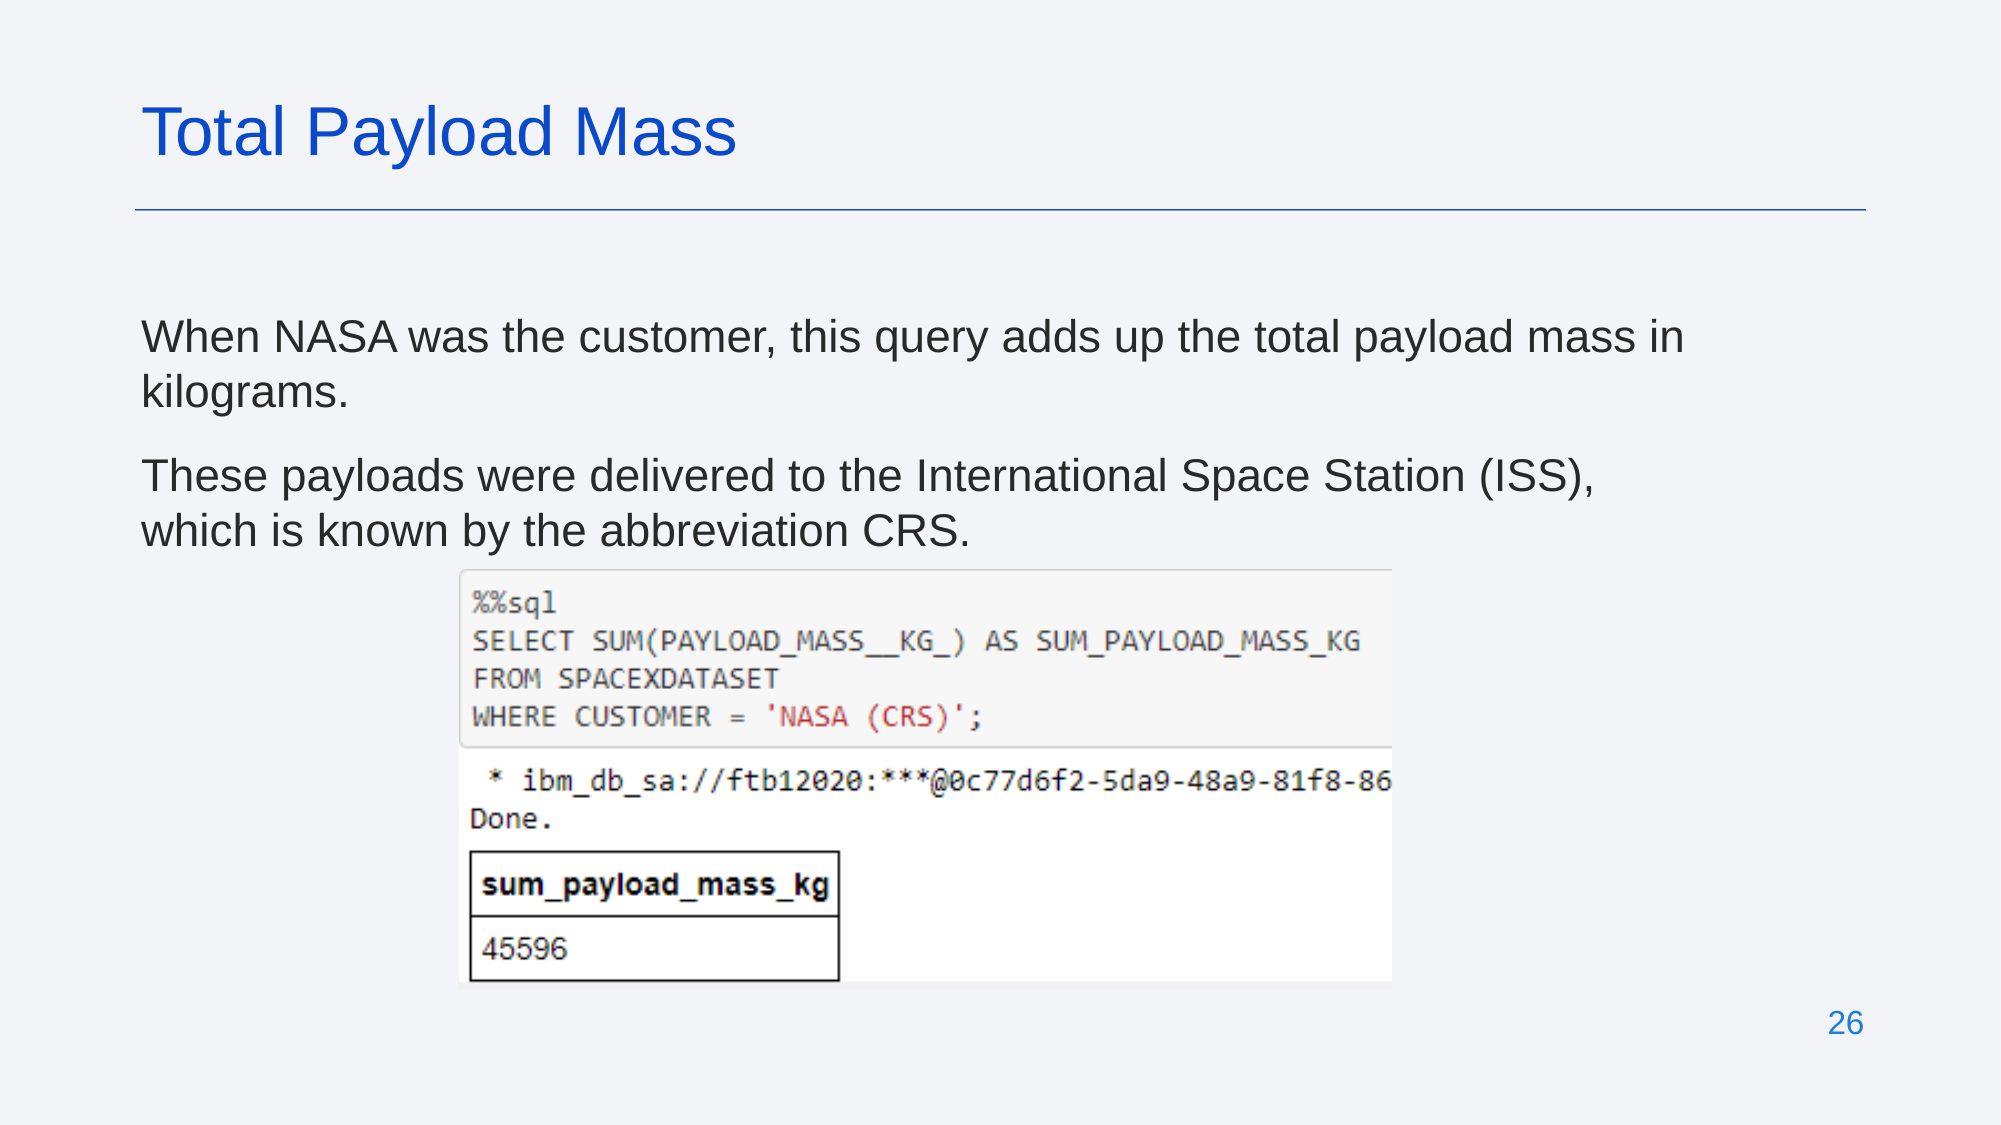

Total Payload Mass
When NASA was the customer, this query adds up the total payload mass in kilograms.
These payloads were delivered to the International Space Station (ISS), which is known by the abbreviation CRS.

26